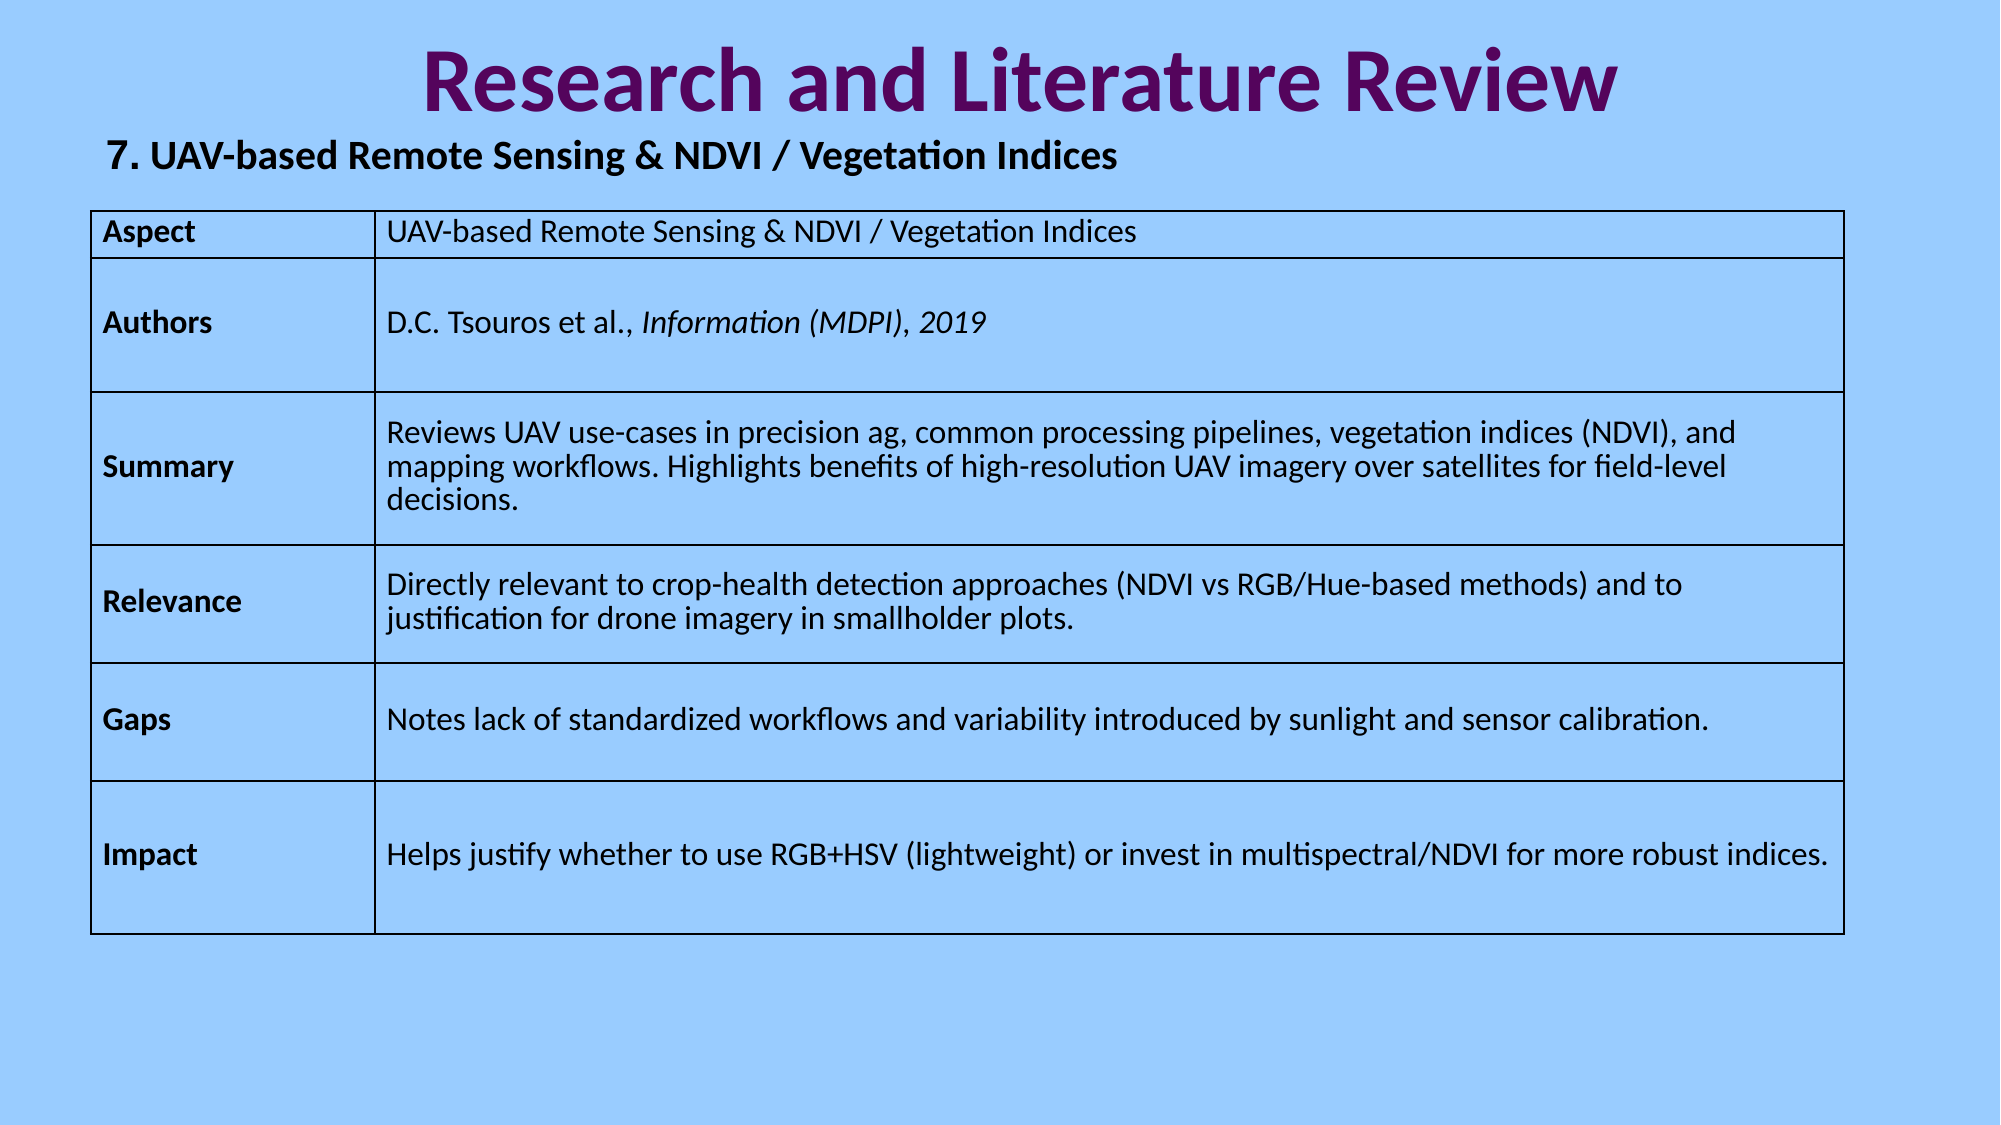

# Research and Literature Review
7. UAV-based Remote Sensing & NDVI / Vegetation Indices

| Aspect | UAV-based Remote Sensing & NDVI / Vegetation Indices |
| --- | --- |
| Authors | D.C. Tsouros et al., Information (MDPI), 2019 |
| Summary | Reviews UAV use-cases in precision ag, common processing pipelines, vegetation indices (NDVI), and mapping workflows. Highlights benefits of high-resolution UAV imagery over satellites for field-level decisions. |
| Relevance | Directly relevant to crop-health detection approaches (NDVI vs RGB/Hue-based methods) and to justification for drone imagery in smallholder plots. |
| Gaps | Notes lack of standardized workflows and variability introduced by sunlight and sensor calibration. |
| Impact | Helps justify whether to use RGB+HSV (lightweight) or invest in multispectral/NDVI for more robust indices. |